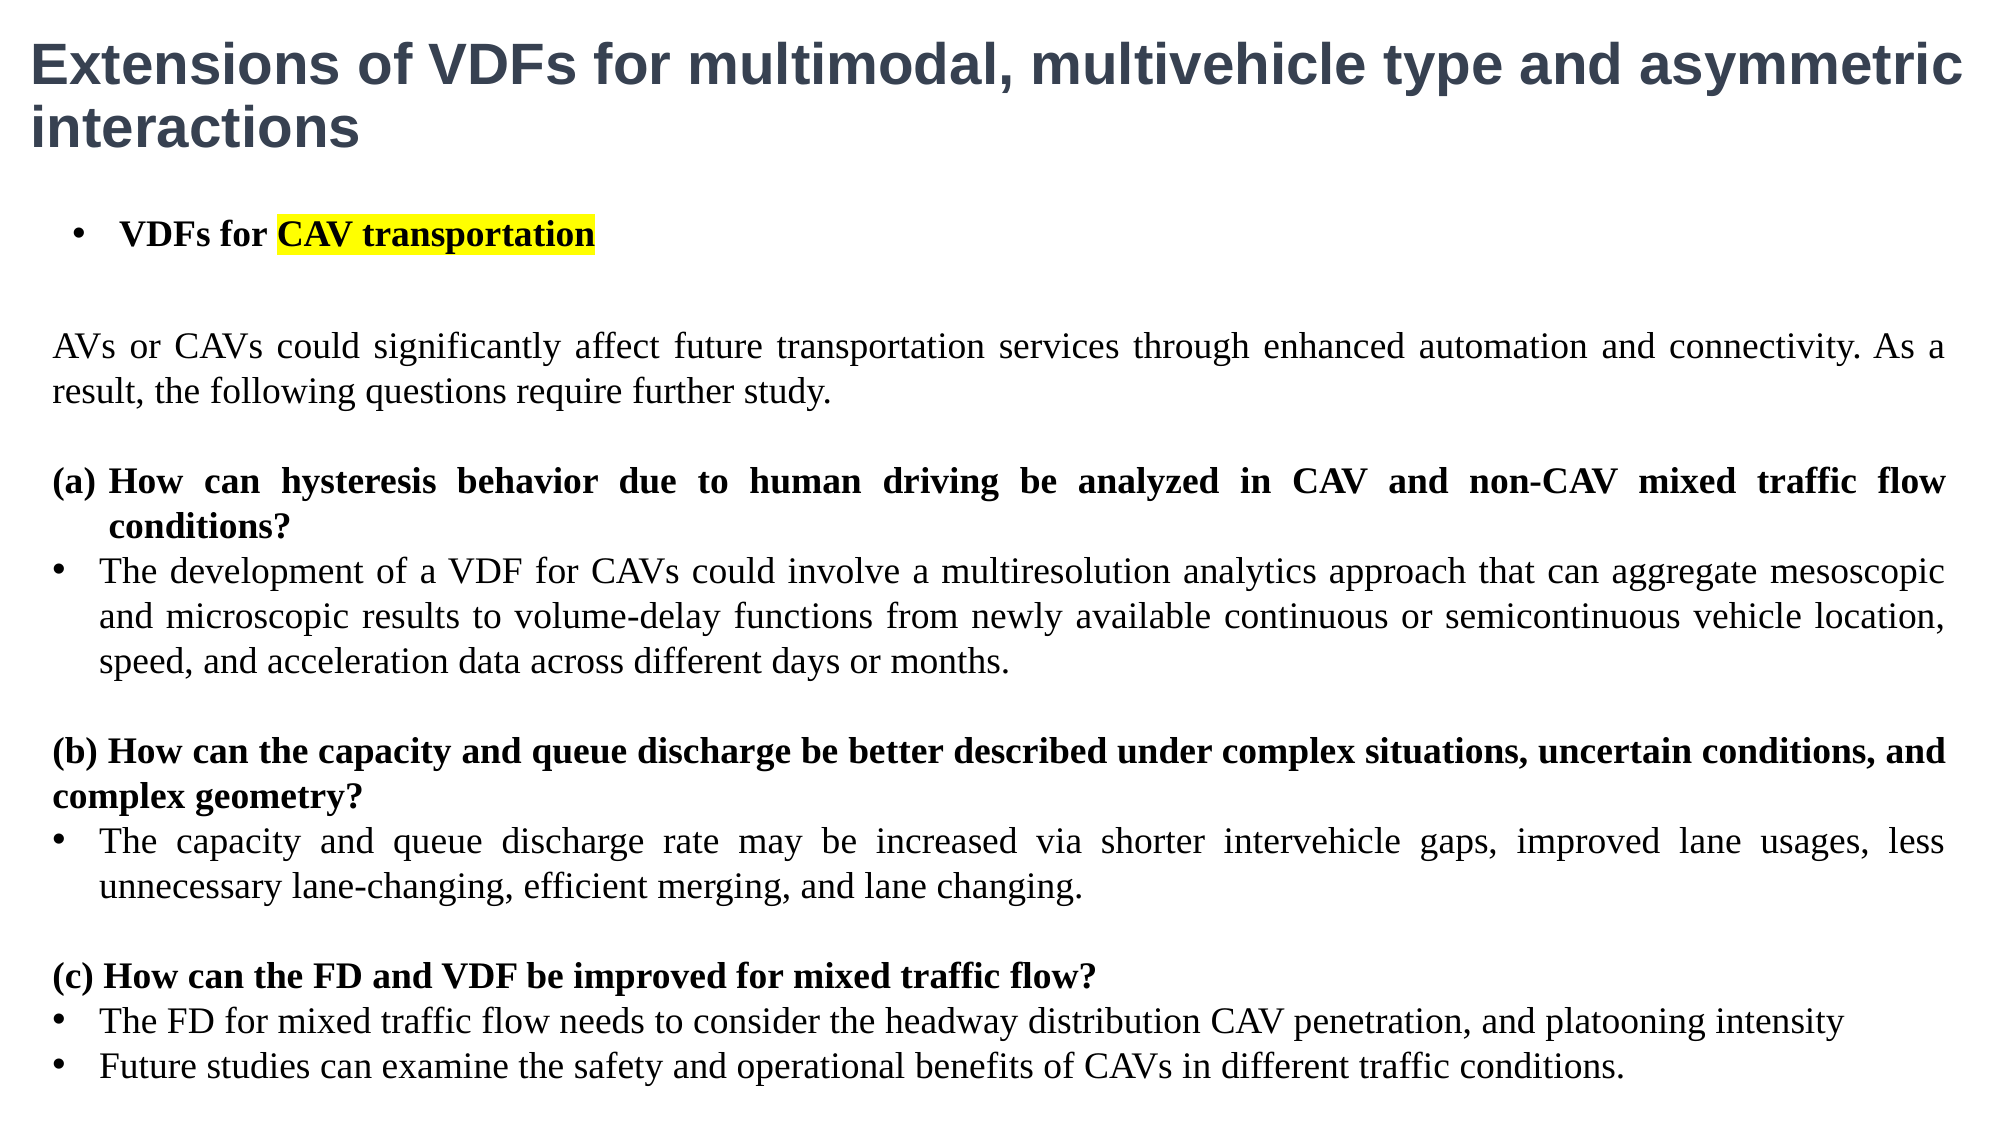

# Extensions of VDFs for multimodal, multivehicle type and asymmetric interactions
VDFs for CAV transportation
AVs or CAVs could significantly affect future transportation services through enhanced automation and connectivity. As a result, the following questions require further study.

How can hysteresis behavior due to human driving be analyzed in CAV and non-CAV mixed traffic flow conditions?
The development of a VDF for CAVs could involve a multiresolution analytics approach that can aggregate mesoscopic and microscopic results to volume-delay functions from newly available continuous or semicontinuous vehicle location, speed, and acceleration data across different days or months.

(b) How can the capacity and queue discharge be better described under complex situations, uncertain conditions, and complex geometry?
The capacity and queue discharge rate may be increased via shorter intervehicle gaps, improved lane usages, less unnecessary lane-changing, efficient merging, and lane changing.

(c) How can the FD and VDF be improved for mixed traffic flow?
The FD for mixed traffic flow needs to consider the headway distribution CAV penetration, and platooning intensity
Future studies can examine the safety and operational benefits of CAVs in different traffic conditions.